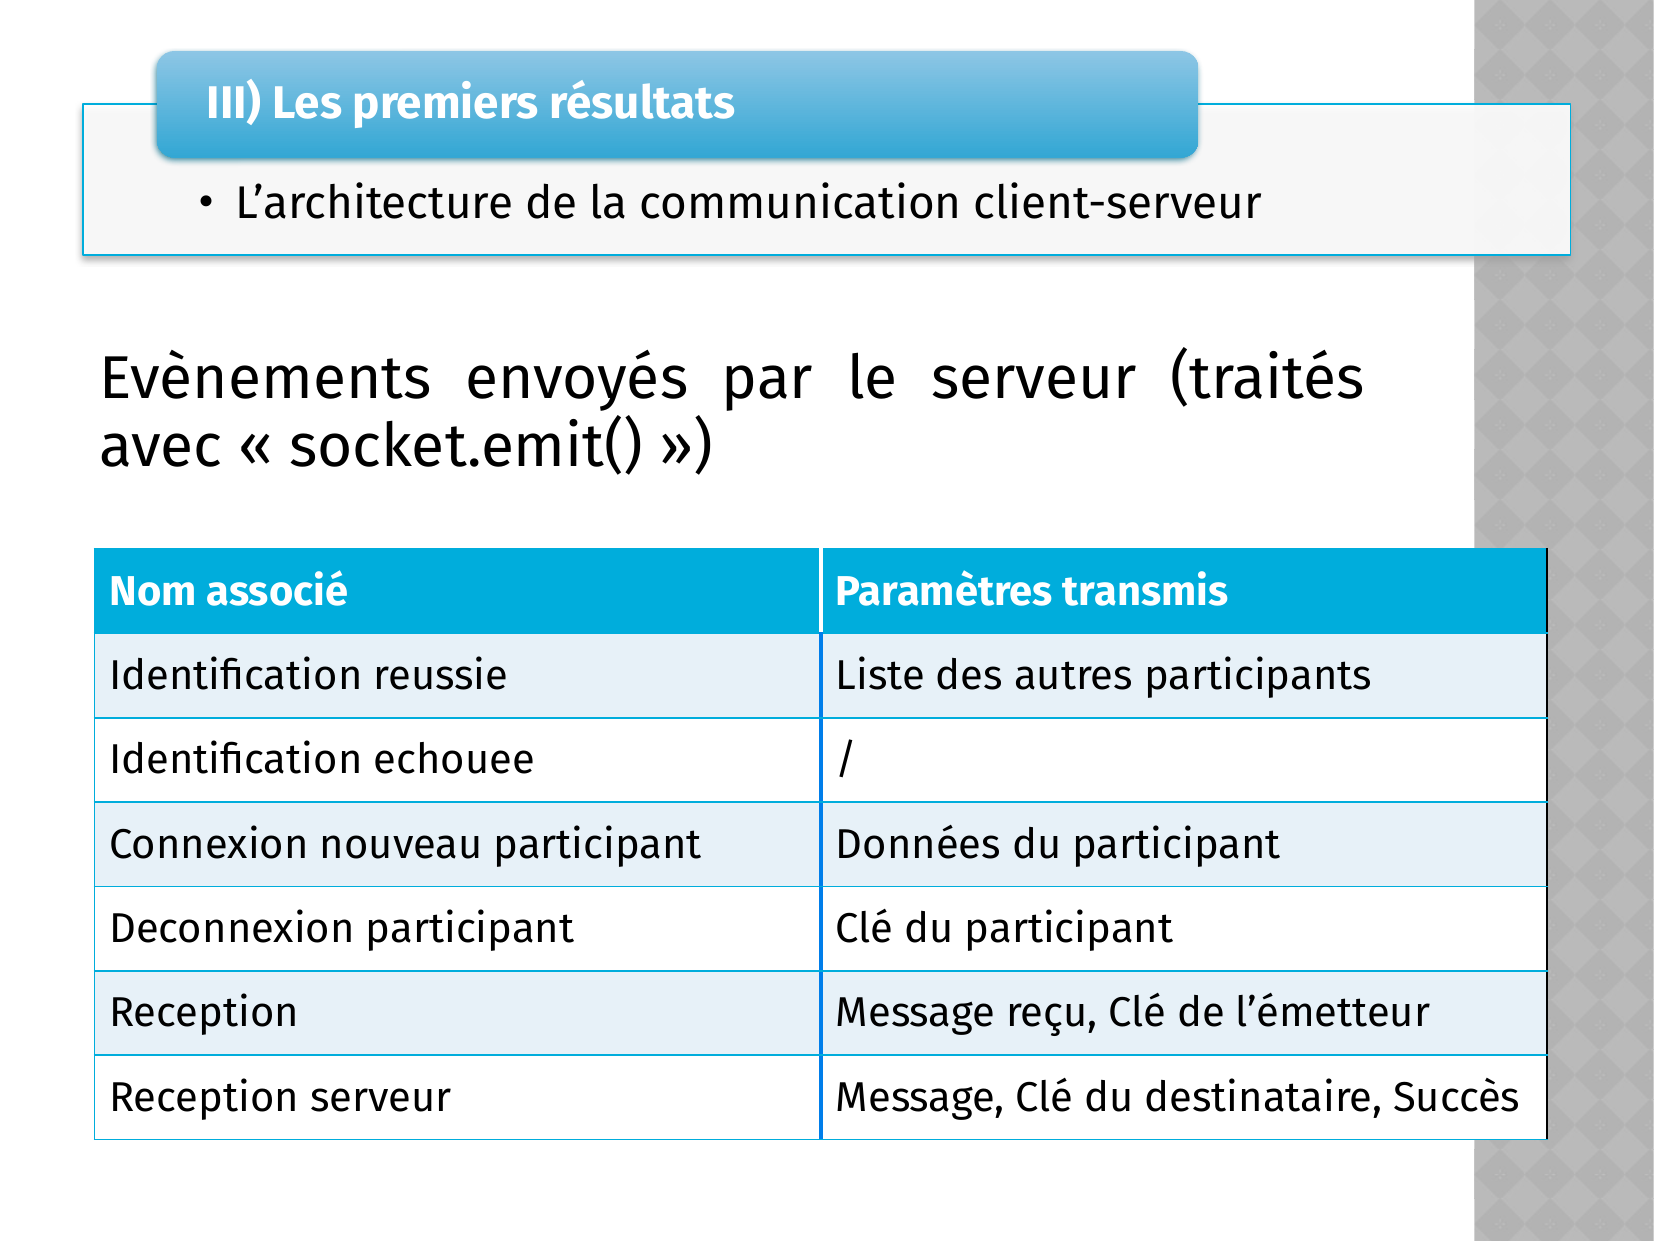

L’architecture de la communication client-serveur
III) Les premiers résultats
Evènements envoyés par le serveur (traités avec « socket.emit() »)

| Nom associé | Paramètres transmis |
| --- | --- |
| Identification reussie | Liste des autres participants |
| Identification echouee | / |
| Connexion nouveau participant | Données du participant |
| Deconnexion participant | Clé du participant |
| Reception | Message reçu, Clé de l’émetteur |
| Reception serveur | Message, Clé du destinataire, Succès |